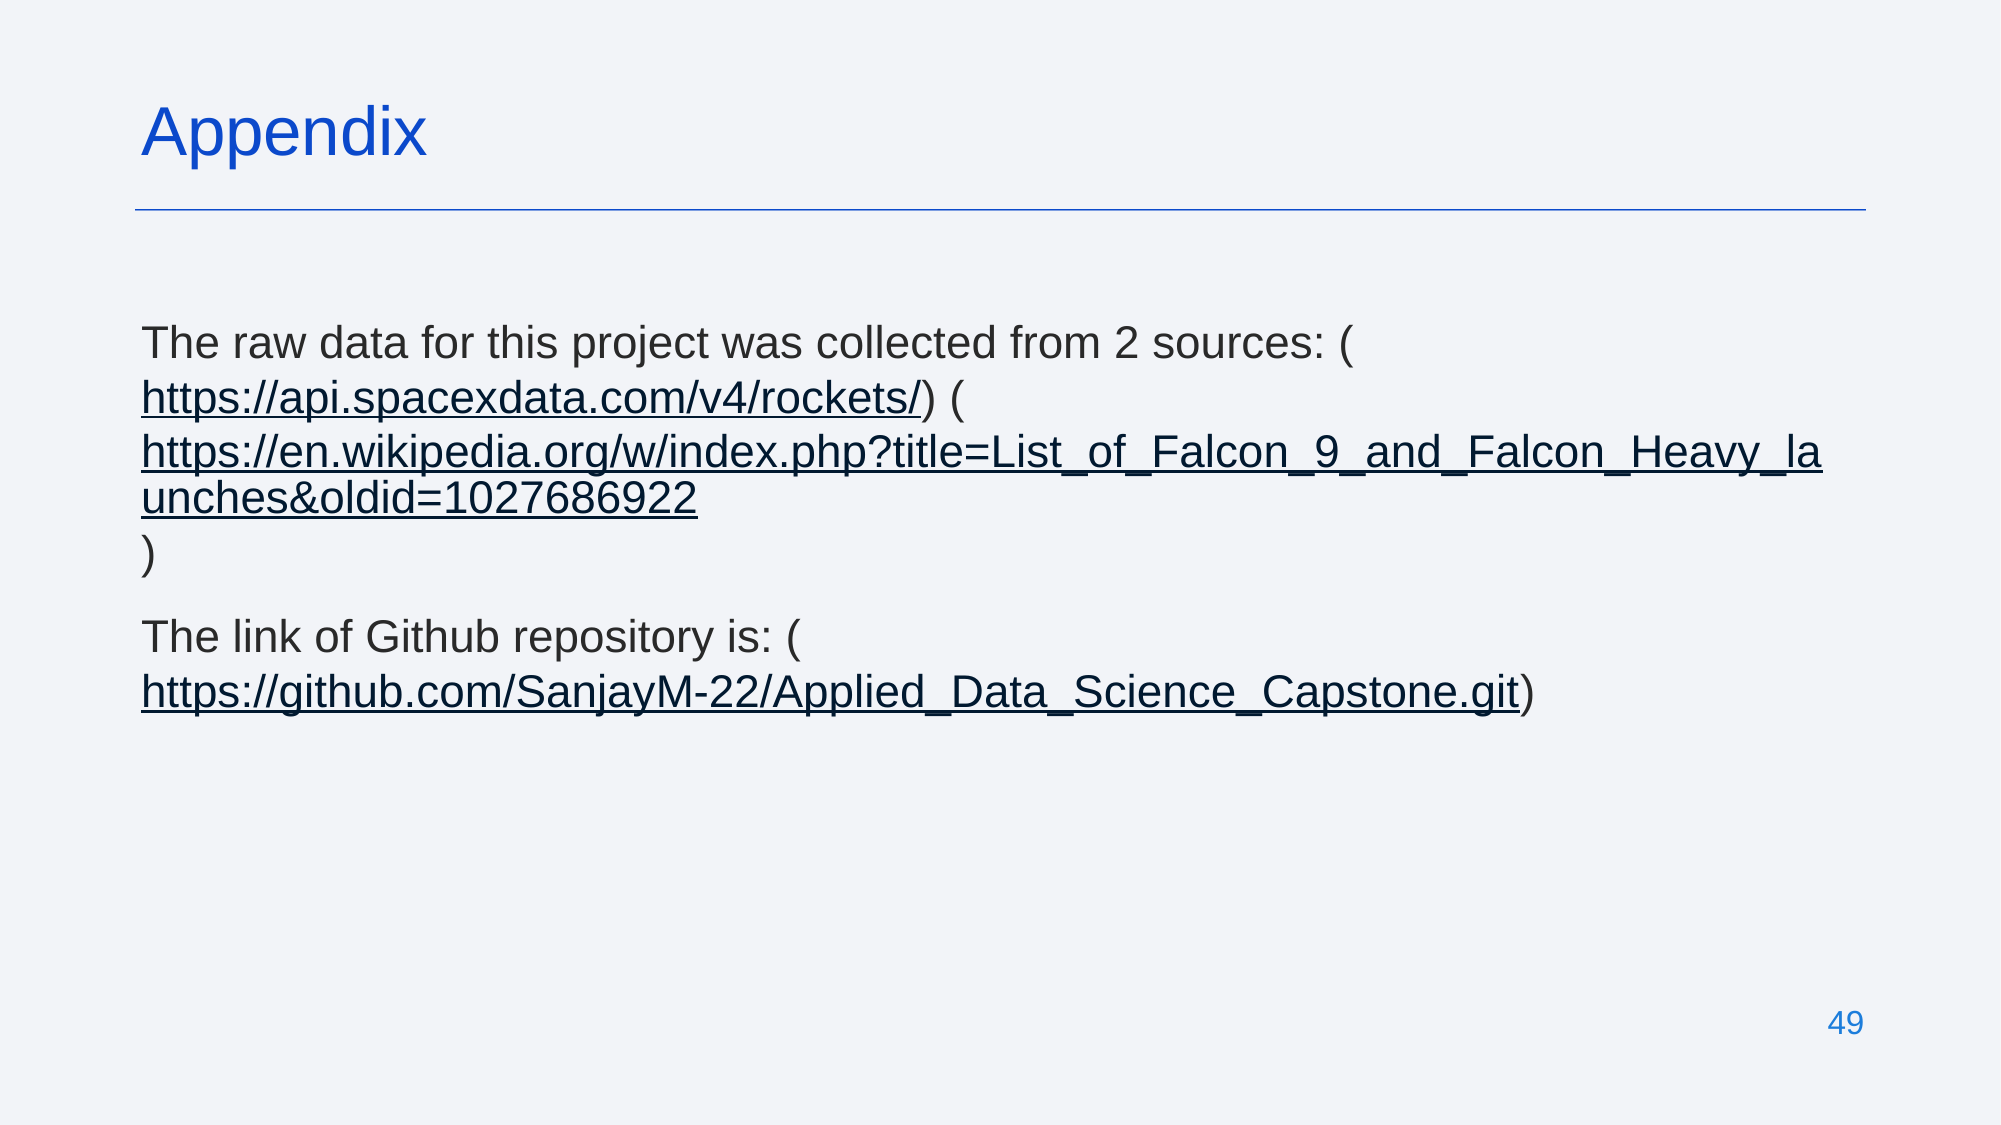

Appendix
The raw data for this project was collected from 2 sources: (https://api.spacexdata.com/v4/rockets/) (https://en.wikipedia.org/w/index.php?title=List_of_Falcon_9_and_Falcon_Heavy_launches&oldid=1027686922)
The link of Github repository is: (https://github.com/SanjayM-22/Applied_Data_Science_Capstone.git)

49